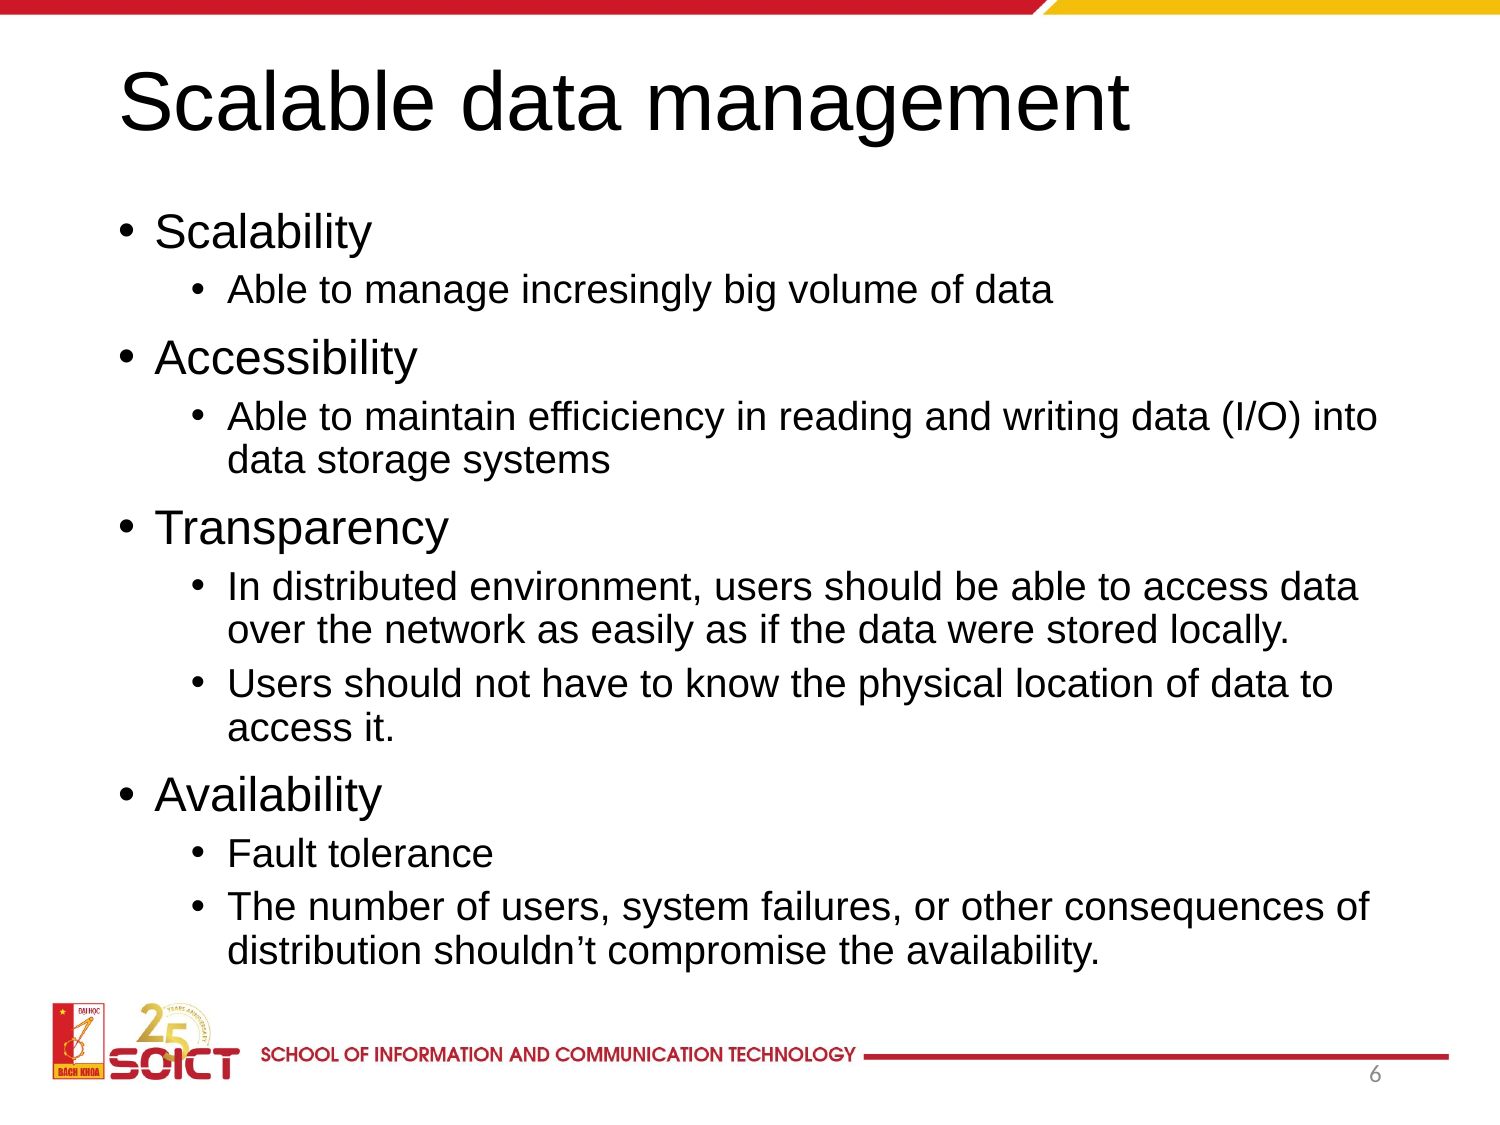

# Scalable data management
Scalability
Able to manage incresingly big volume of data
Accessibility
Able to maintain efficiciency in reading and writing data (I/O) into data storage systems
Transparency
In distributed environment, users should be able to access data over the network as easily as if the data were stored locally.
Users should not have to know the physical location of data to access it.
Availability
Fault tolerance
The number of users, system failures, or other consequences of distribution shouldn’t compromise the availability.
6